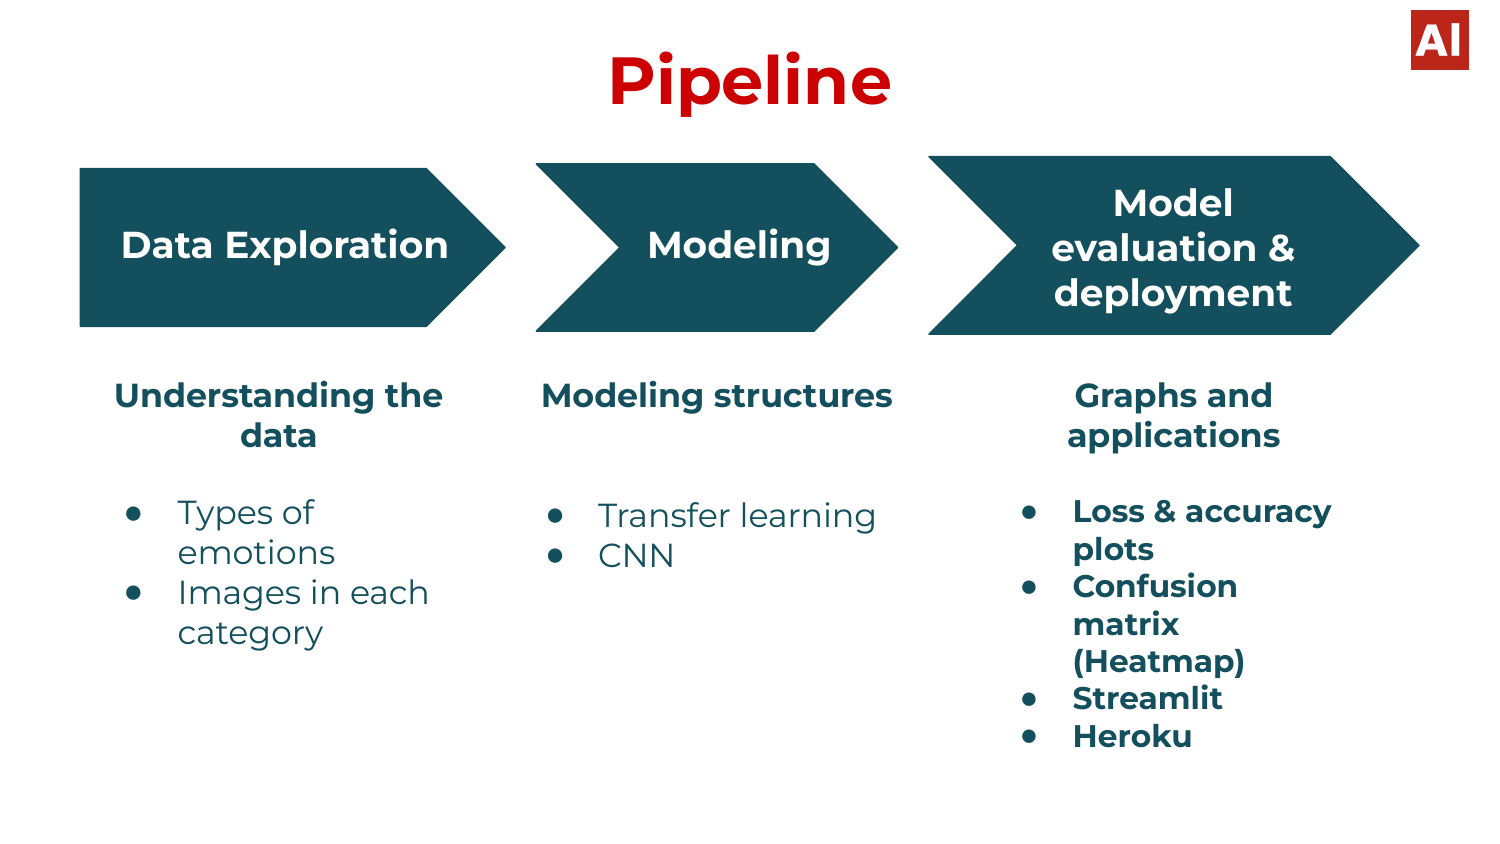

# Pipeline

Model evaluation & deployment

Data Exploration
Modeling
Understanding the data

Types of emotions
Images in each category
Modeling structures

Transfer learning
CNN
Graphs and applications

Loss & accuracy plots
Confusion matrix (Heatmap)
Streamlit
Heroku